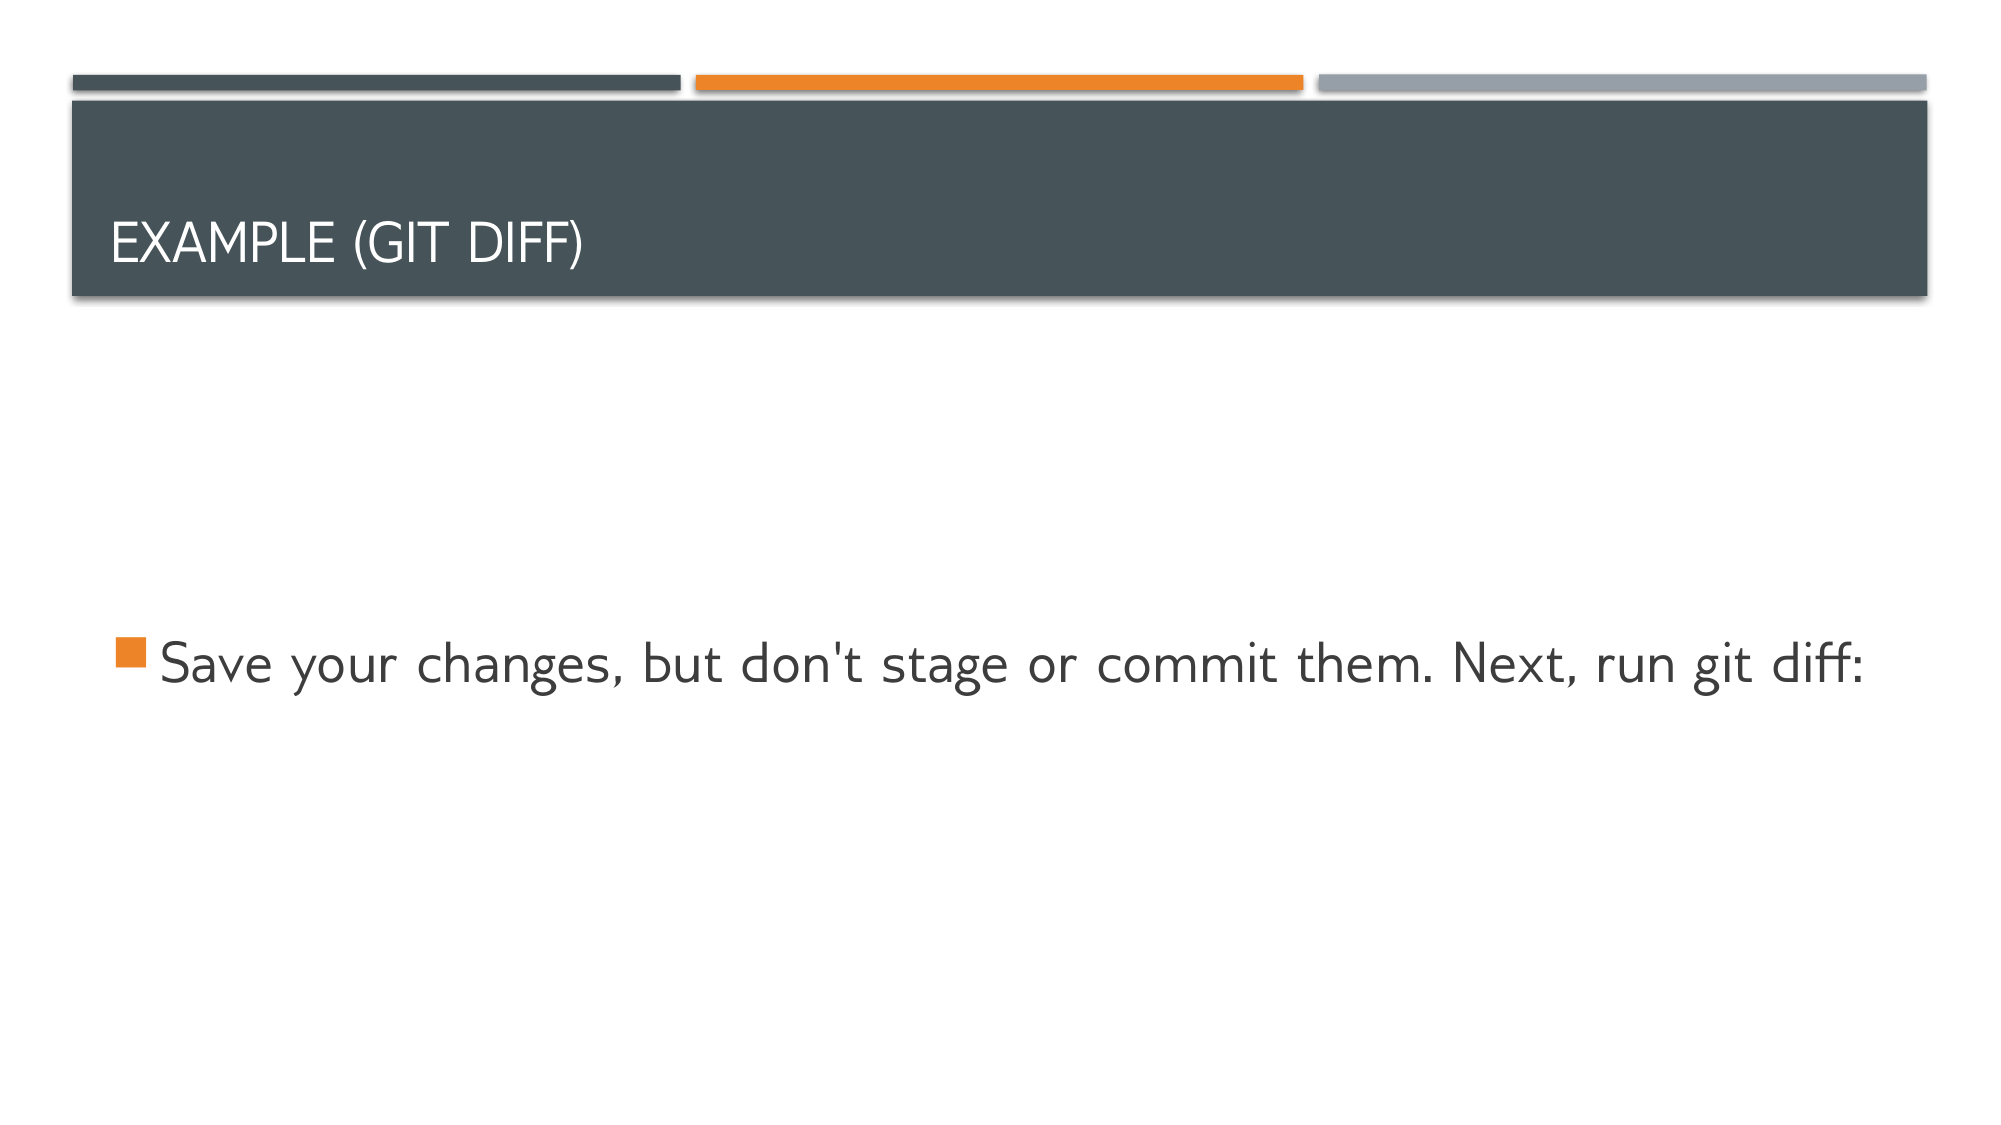

# Example (Git diff)
Save your changes, but don't stage or commit them. Next, run git diff: